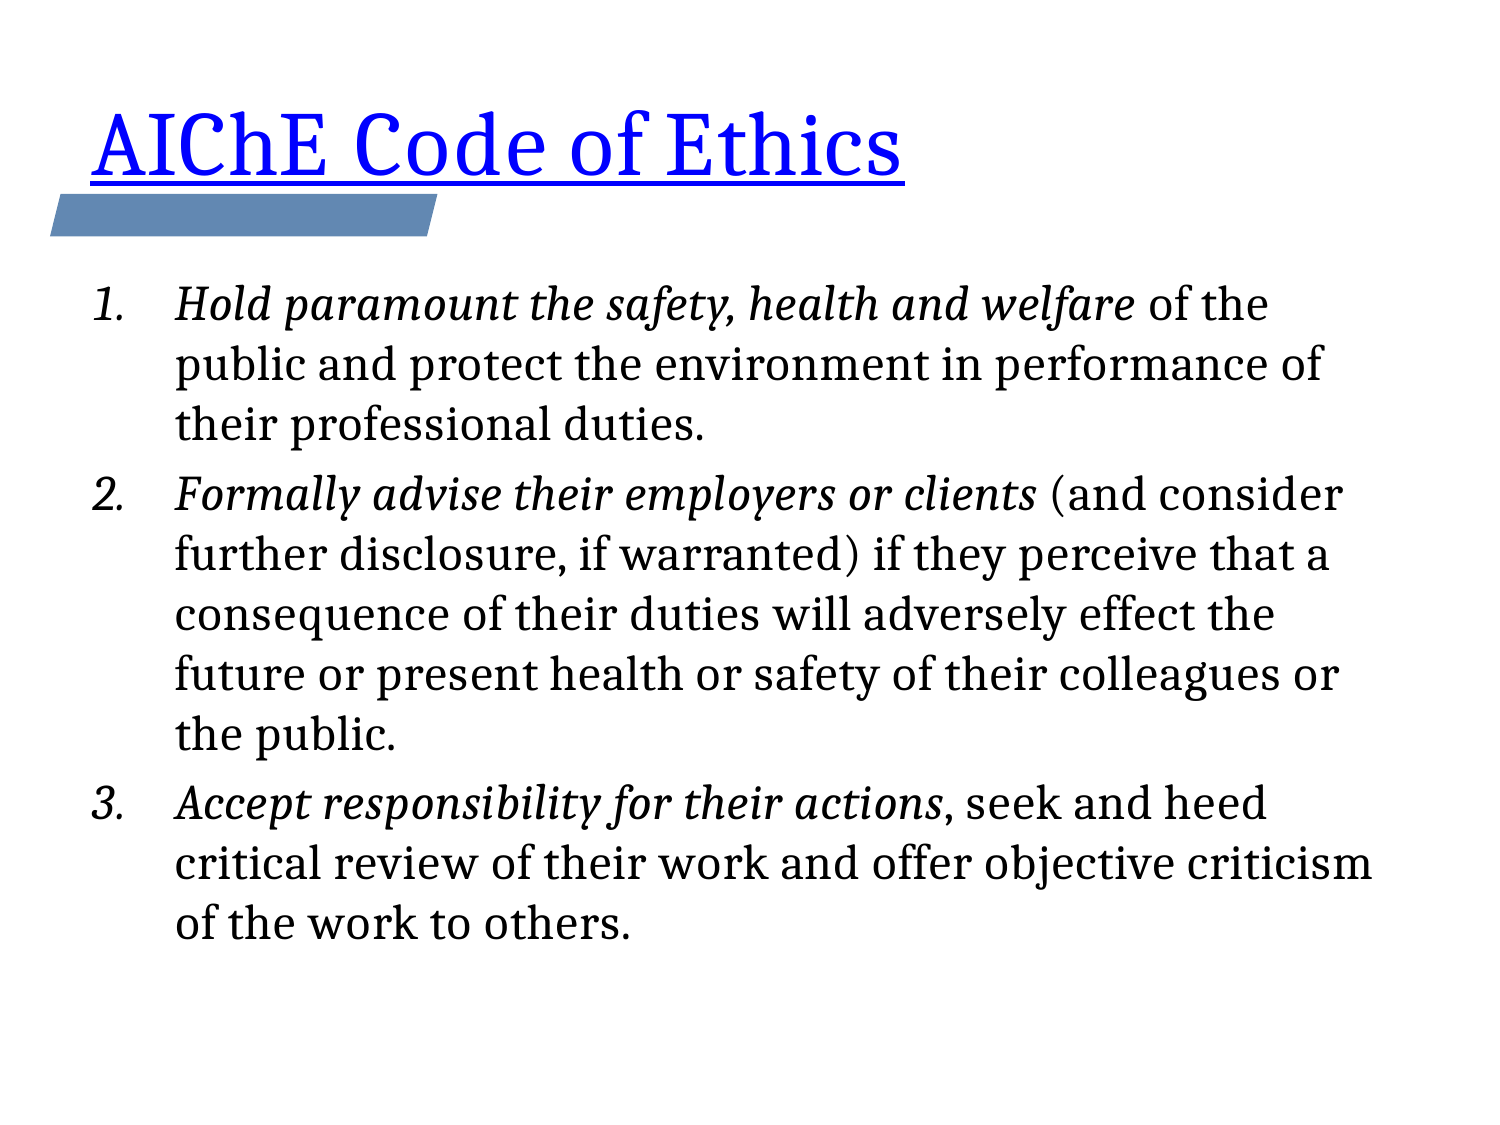

# AIChE Code of Ethics
Hold paramount the safety, health and welfare of the public and protect the environment in performance of their professional duties.
Formally advise their employers or clients (and consider further disclosure, if warranted) if they perceive that a consequence of their duties will adversely effect the future or present health or safety of their colleagues or the public.
Accept responsibility for their actions, seek and heed critical review of their work and offer objective criticism of the work to others.